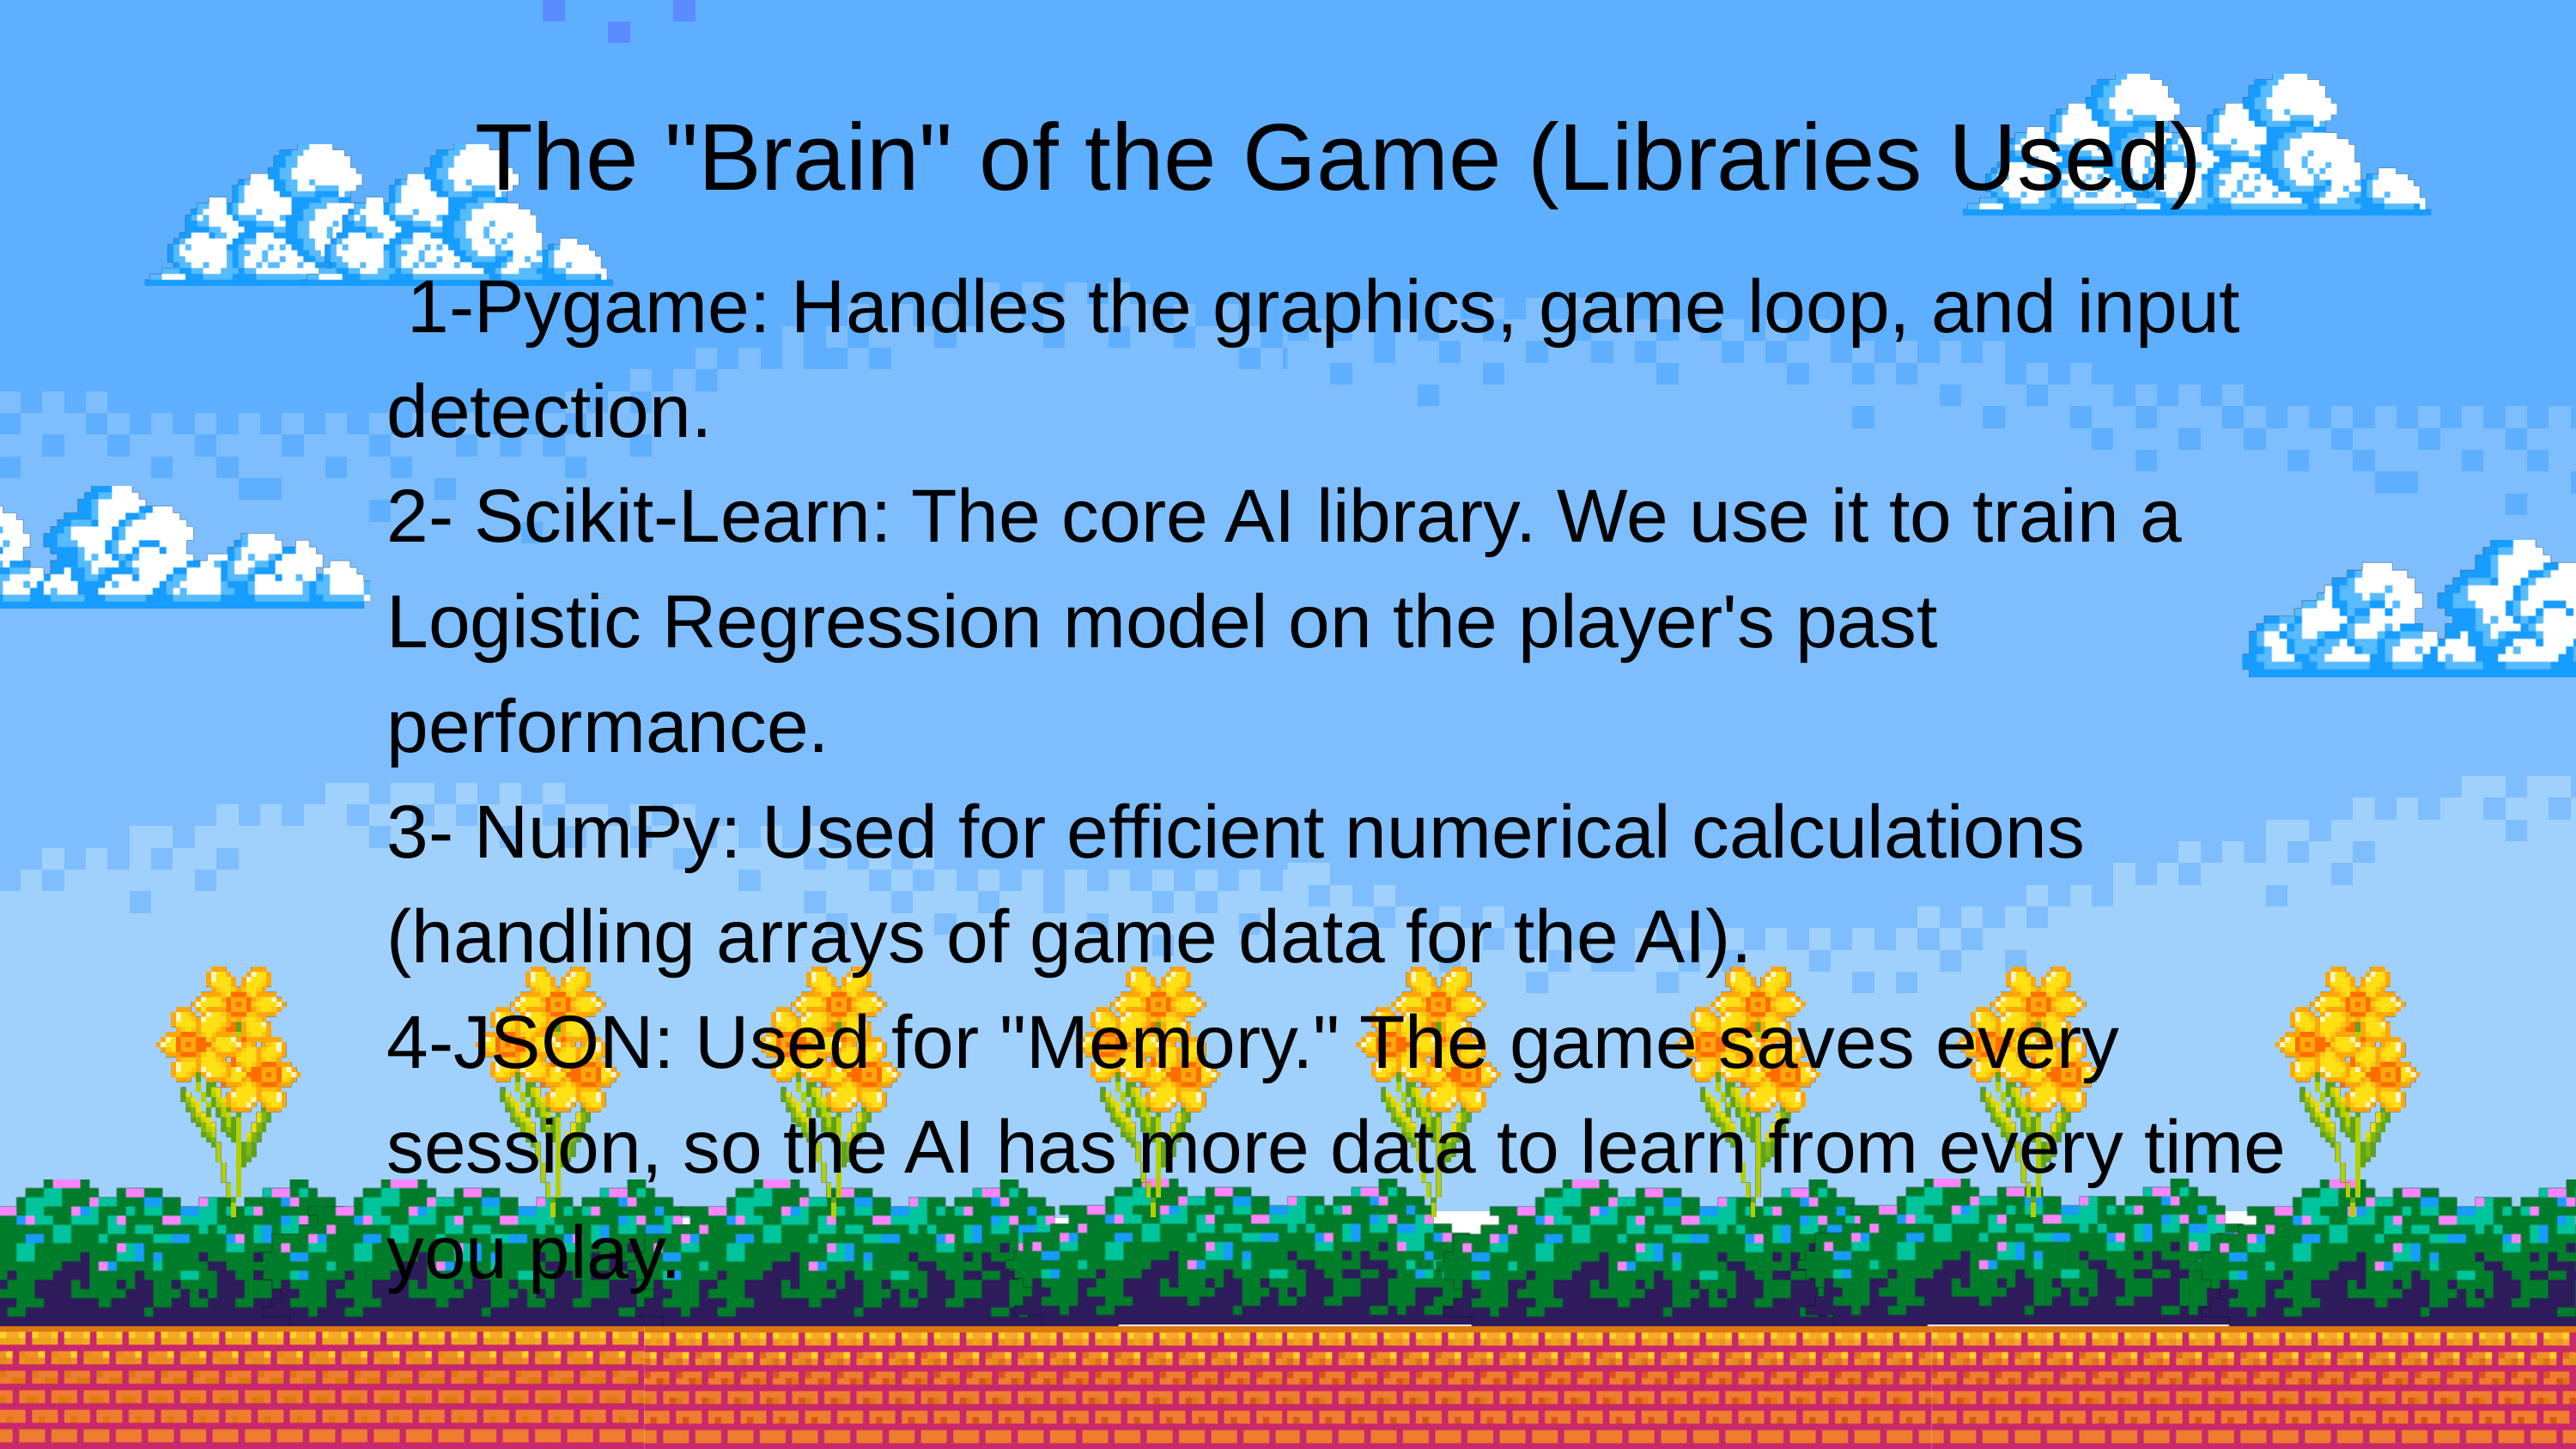

The "Brain" of the Game (Libraries Used)

 1-Pygame: Handles the graphics, game loop, and input detection.
2- Scikit-Learn: The core AI library. We use it to train a Logistic Regression model on the player's past performance.
3- NumPy: Used for efficient numerical calculations (handling arrays of game data for the AI).
4-JSON: Used for "Memory." The game saves every session, so the AI has more data to learn from every time you play.